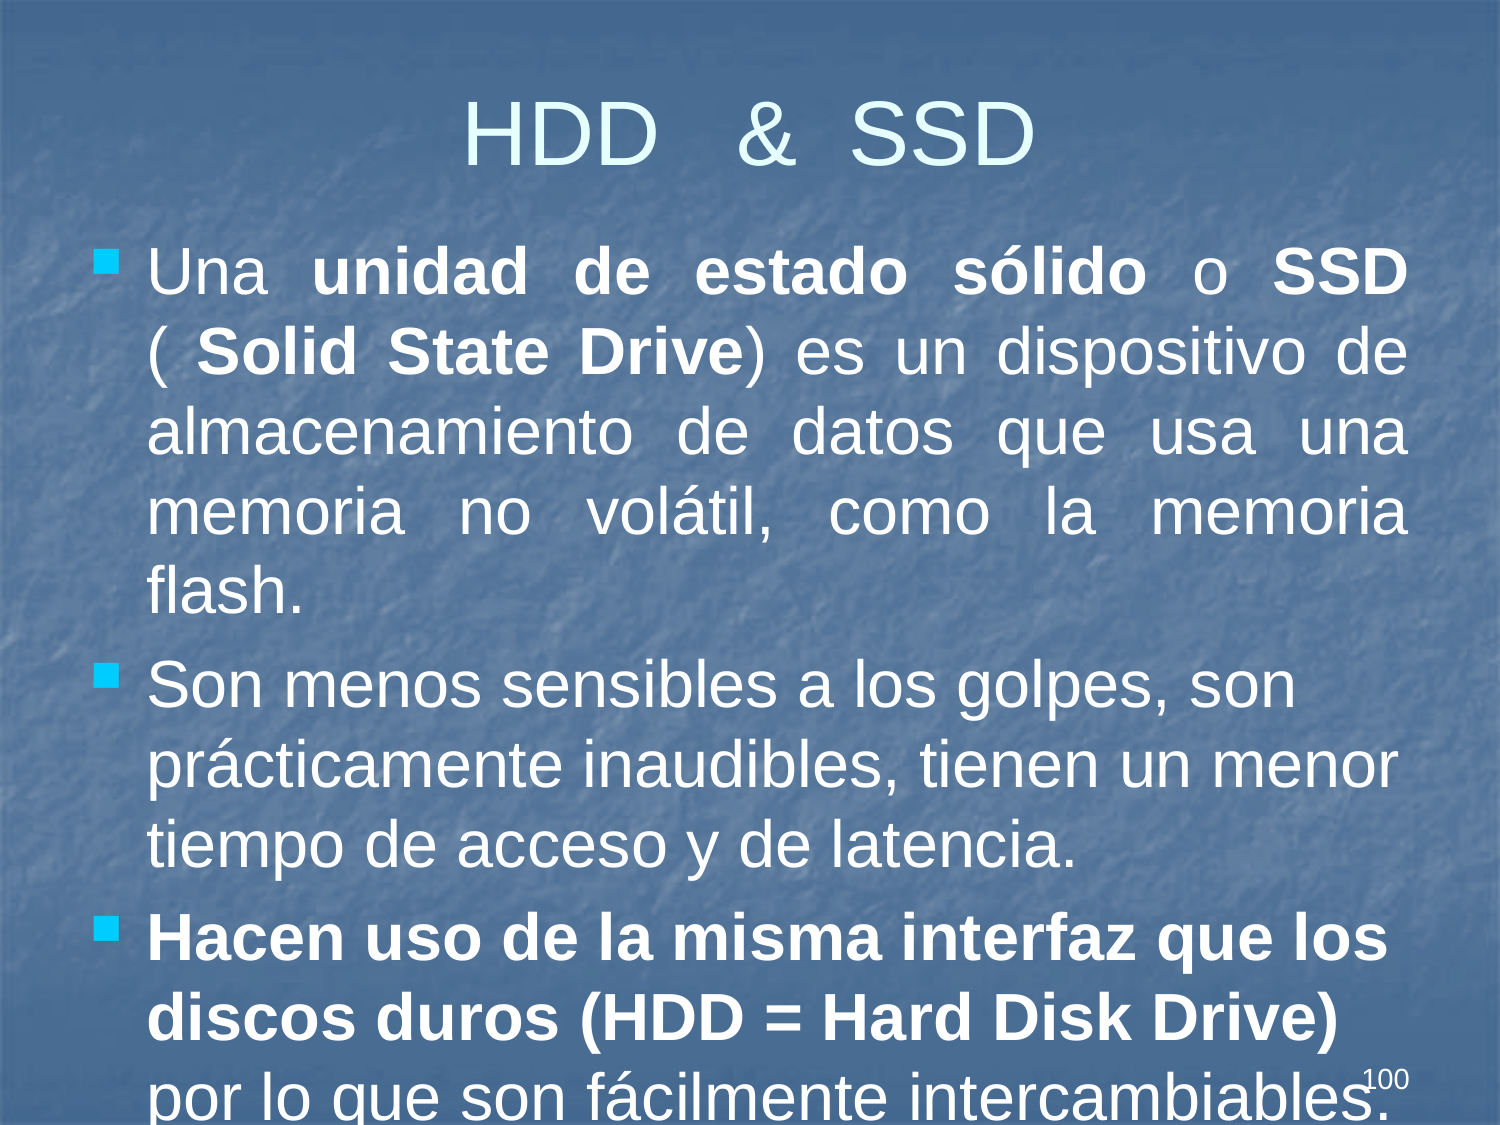

# HDD   &  SSD
Una unidad de estado sólido o SSD ( Solid State Drive) es un dispositivo de almacenamiento de datos que usa una memoria no volátil, como la memoria ﬂash.
Son menos sensibles a los golpes, son prácticamente inaudibles, tienen un menor tiempo de acceso y de latencia.
Hacen uso de la misma interfaz que los discos duros (HDD = Hard Disk Drive) por lo que son fácilmente intercambiables.

100